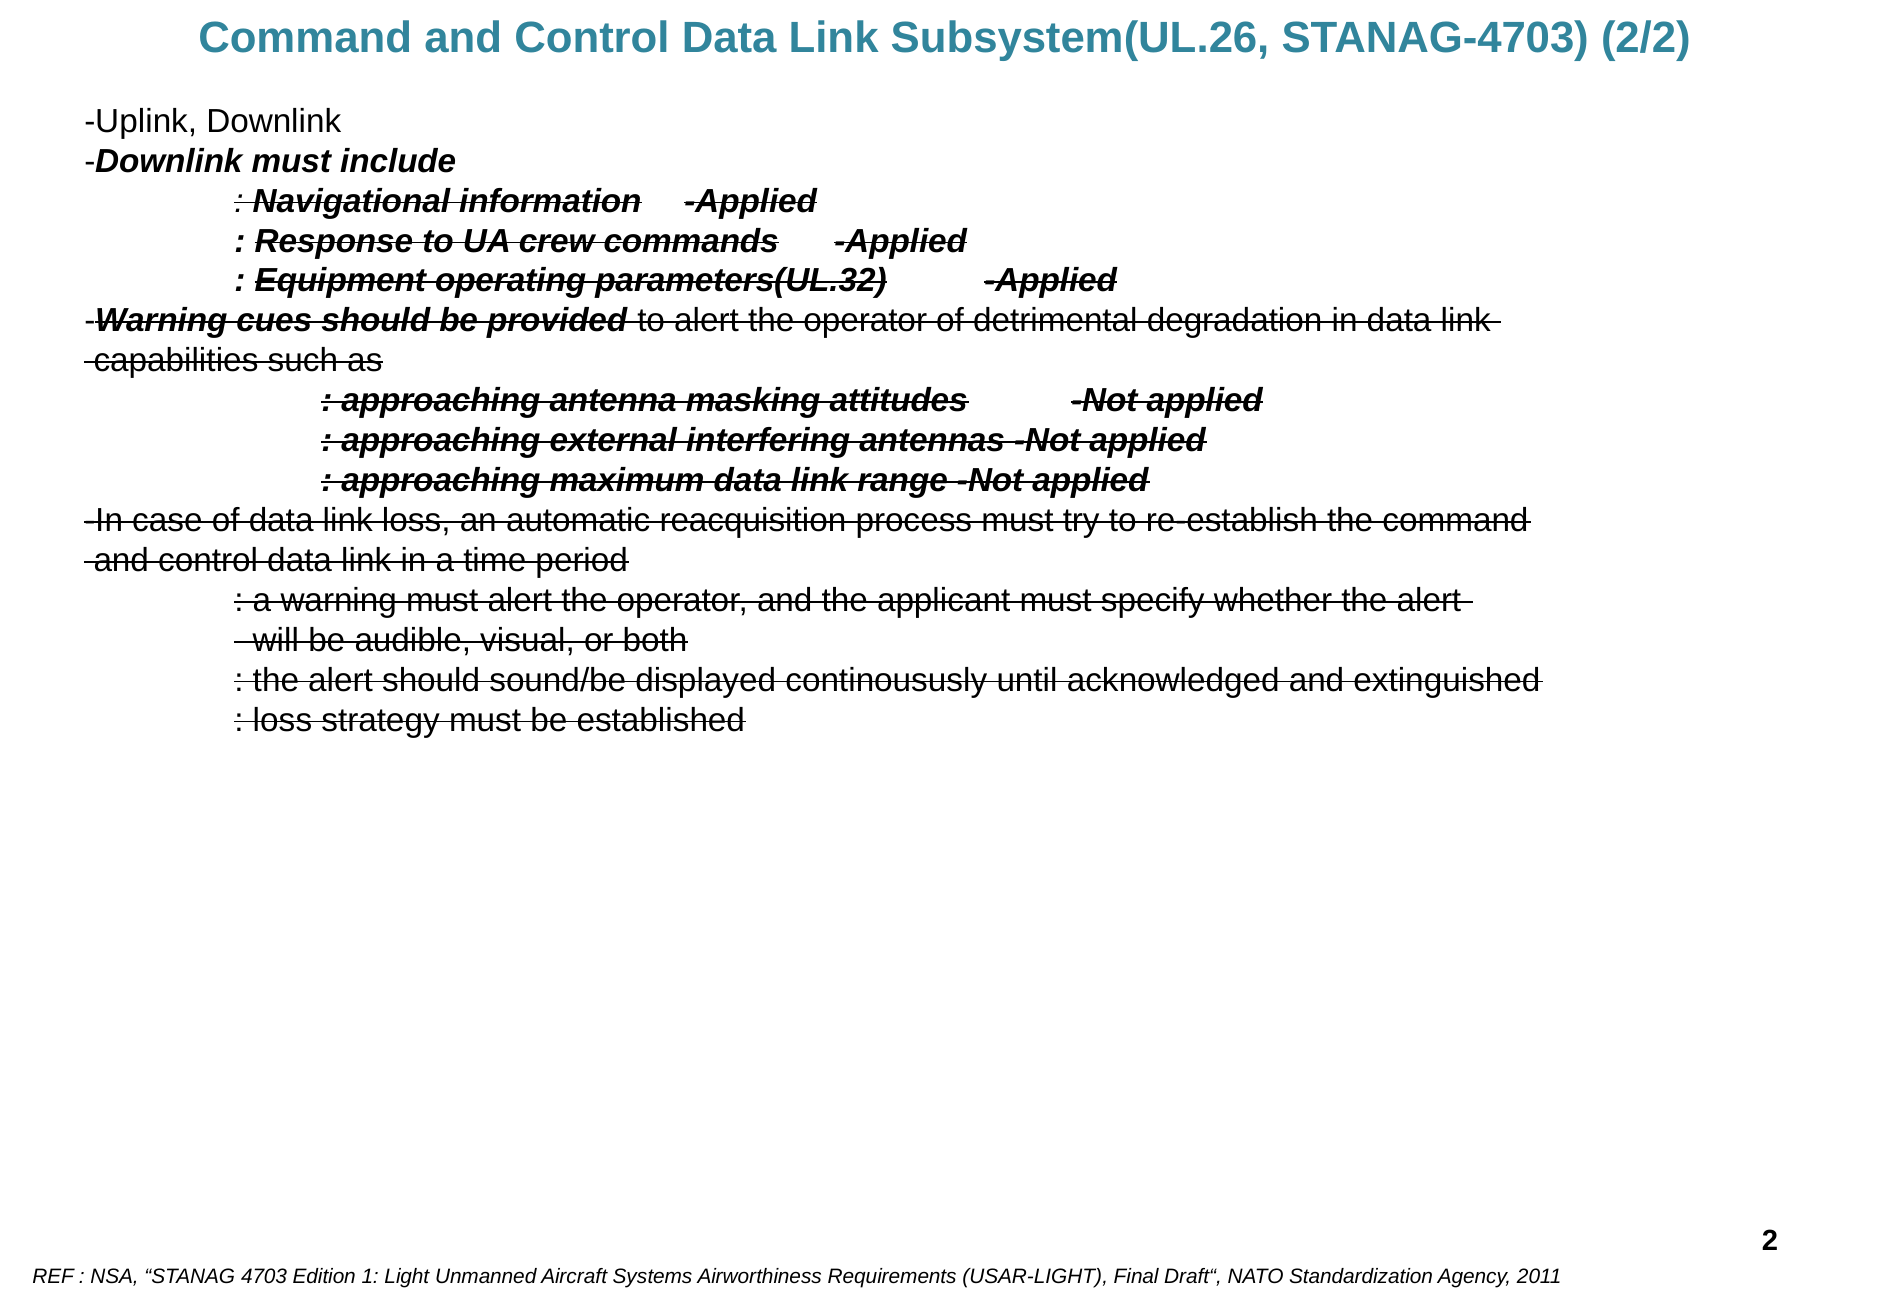

Command and Control Data Link Subsystem(UL.26, STANAG-4703) (2/2)
-Uplink, Downlink
-Downlink must include
	: Navigational information	-Applied
	: Response to UA crew commands	-Applied
	: Equipment operating parameters(UL.32)	-Applied
-Warning cues should be provided to alert the operator of detrimental degradation in data link
 capabilities such as
	: approaching antenna masking attitudes	-Not applied
	: approaching external interfering antennas -Not applied
	: approaching maximum data link range -Not applied
-In case of data link loss, an automatic reacquisition process must try to re-establish the command
 and control data link in a time period
	: a warning must alert the operator, and the applicant must specify whether the alert
	  will be audible, visual, or both
	: the alert should sound/be displayed continoususly until acknowledged and extinguished
	: loss strategy must be established
2
REF : NSA, “STANAG 4703 Edition 1: Light Unmanned Aircraft Systems Airworthiness Requirements (USAR-LIGHT), Final Draft“, NATO Standardization Agency, 2011